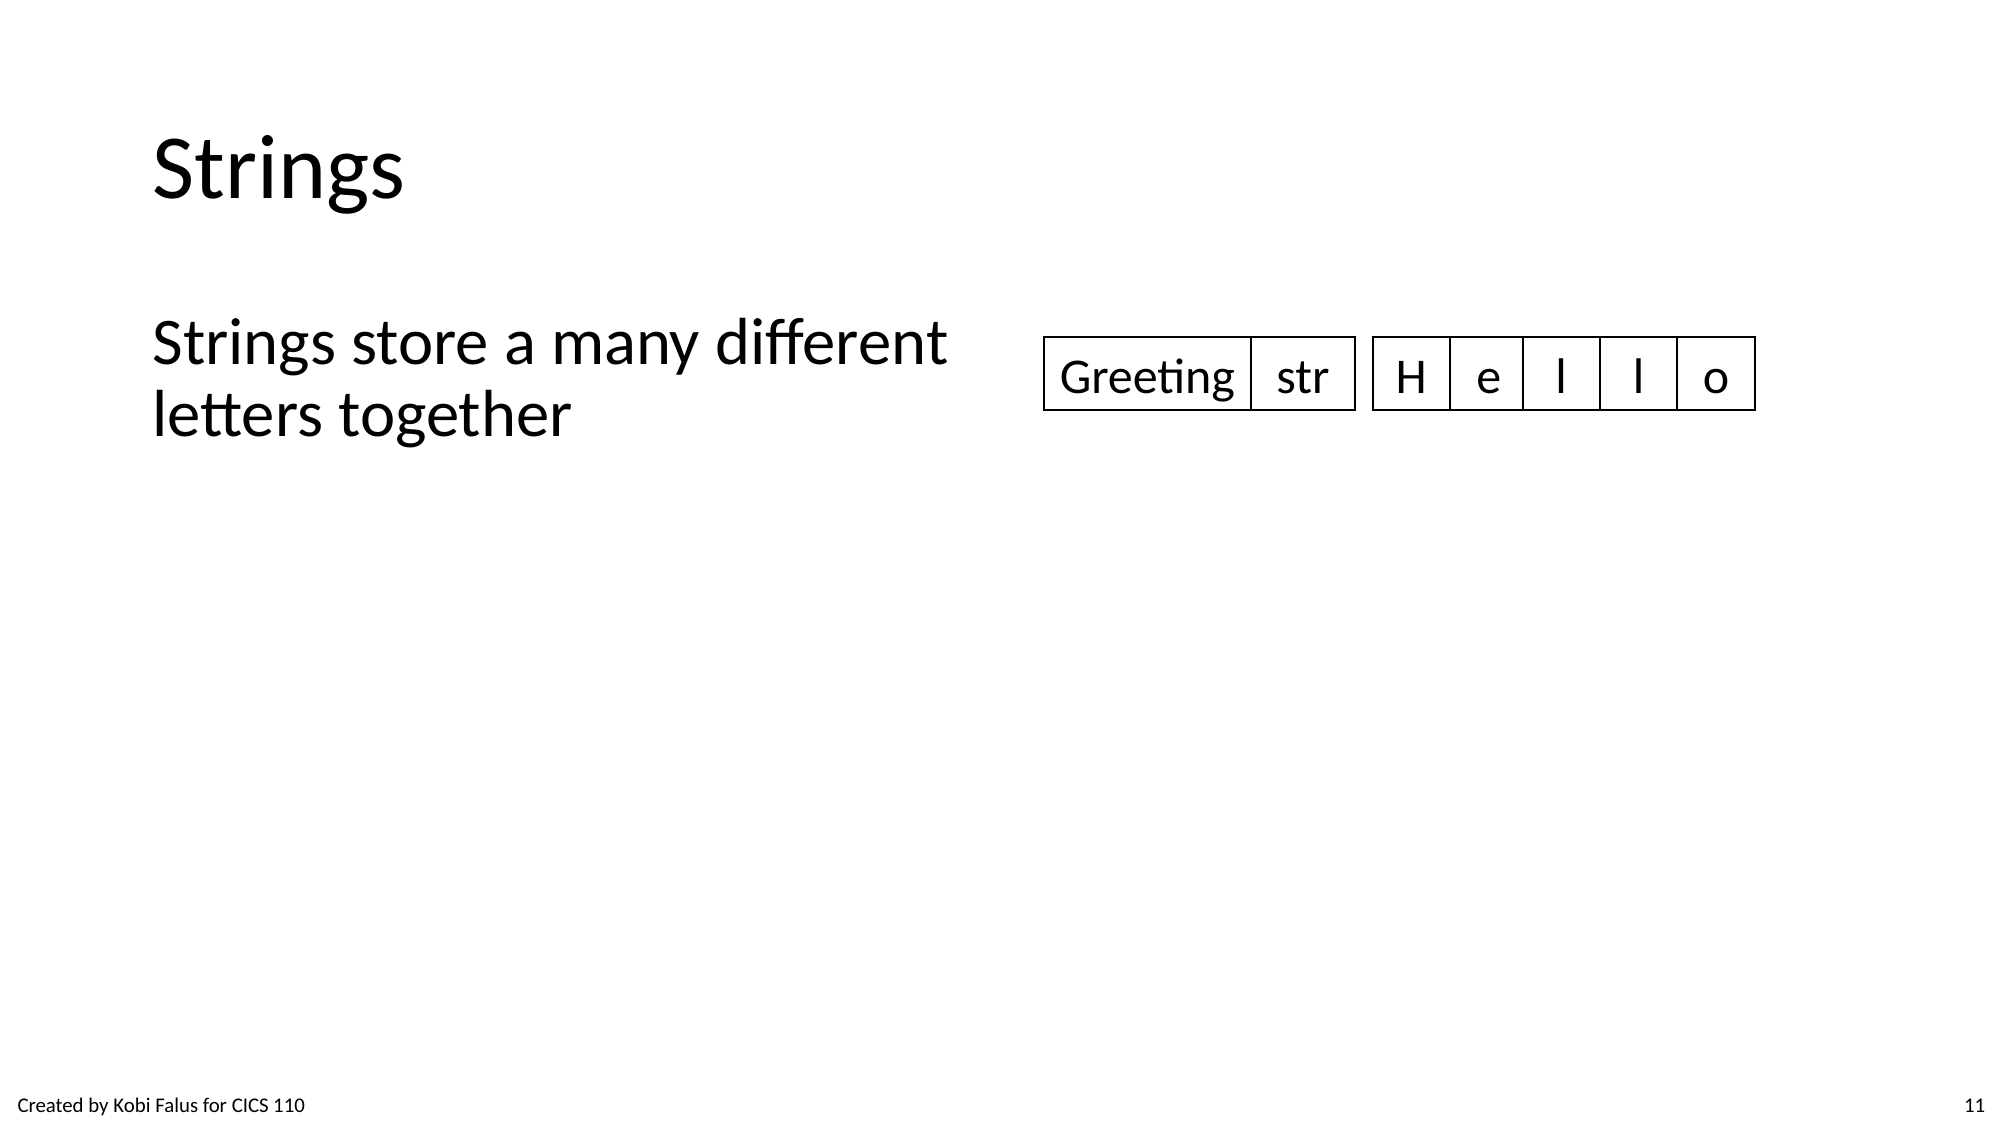

# Strings
Strings store a many different letters together
Greeting
str
H
e
l
l
o